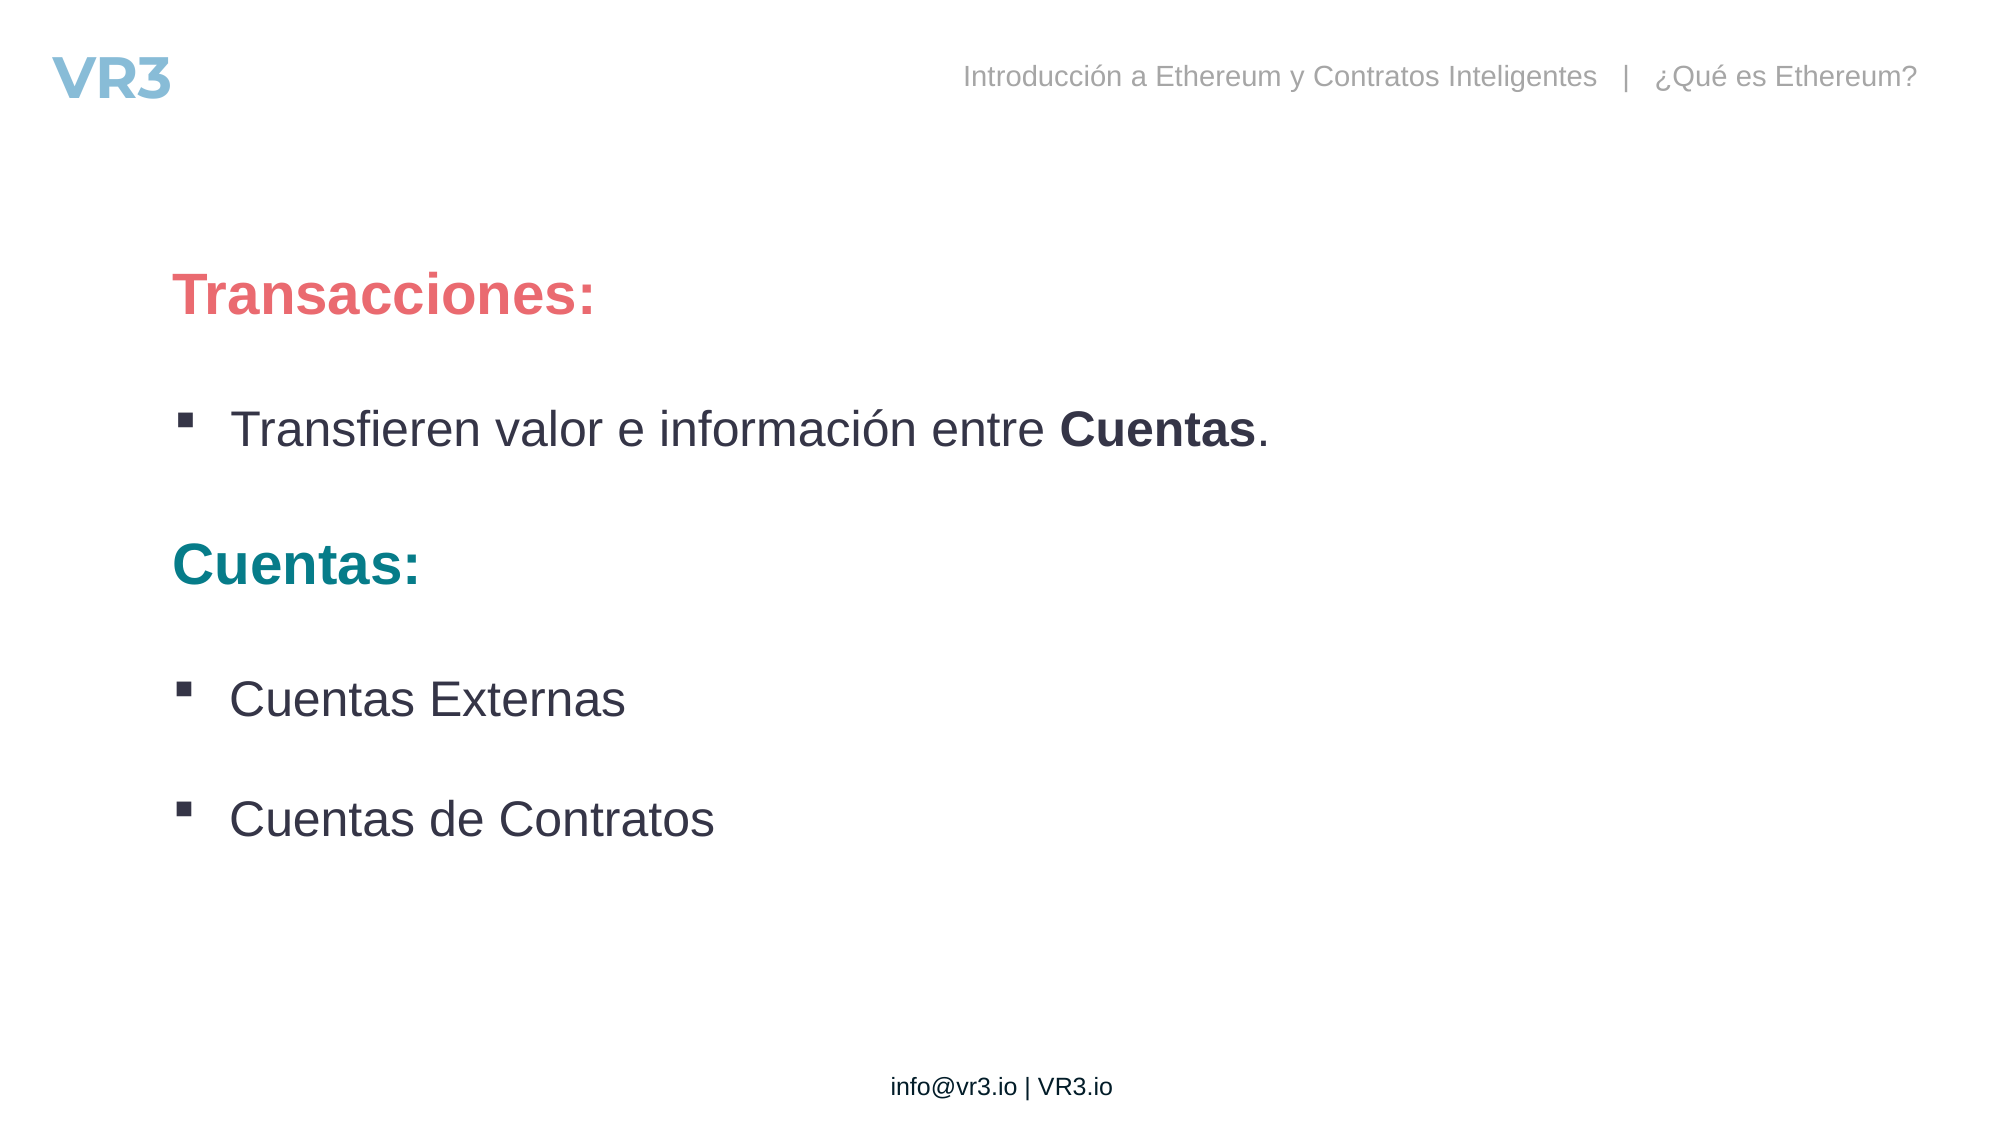

Introducción a Ethereum y Contratos Inteligentes   |   ¿Qué es Ethereum?
Transacciones:

Transfieren valor e información entre Cuentas.

Cuentas:

Cuentas Externas

Cuentas de Contratos